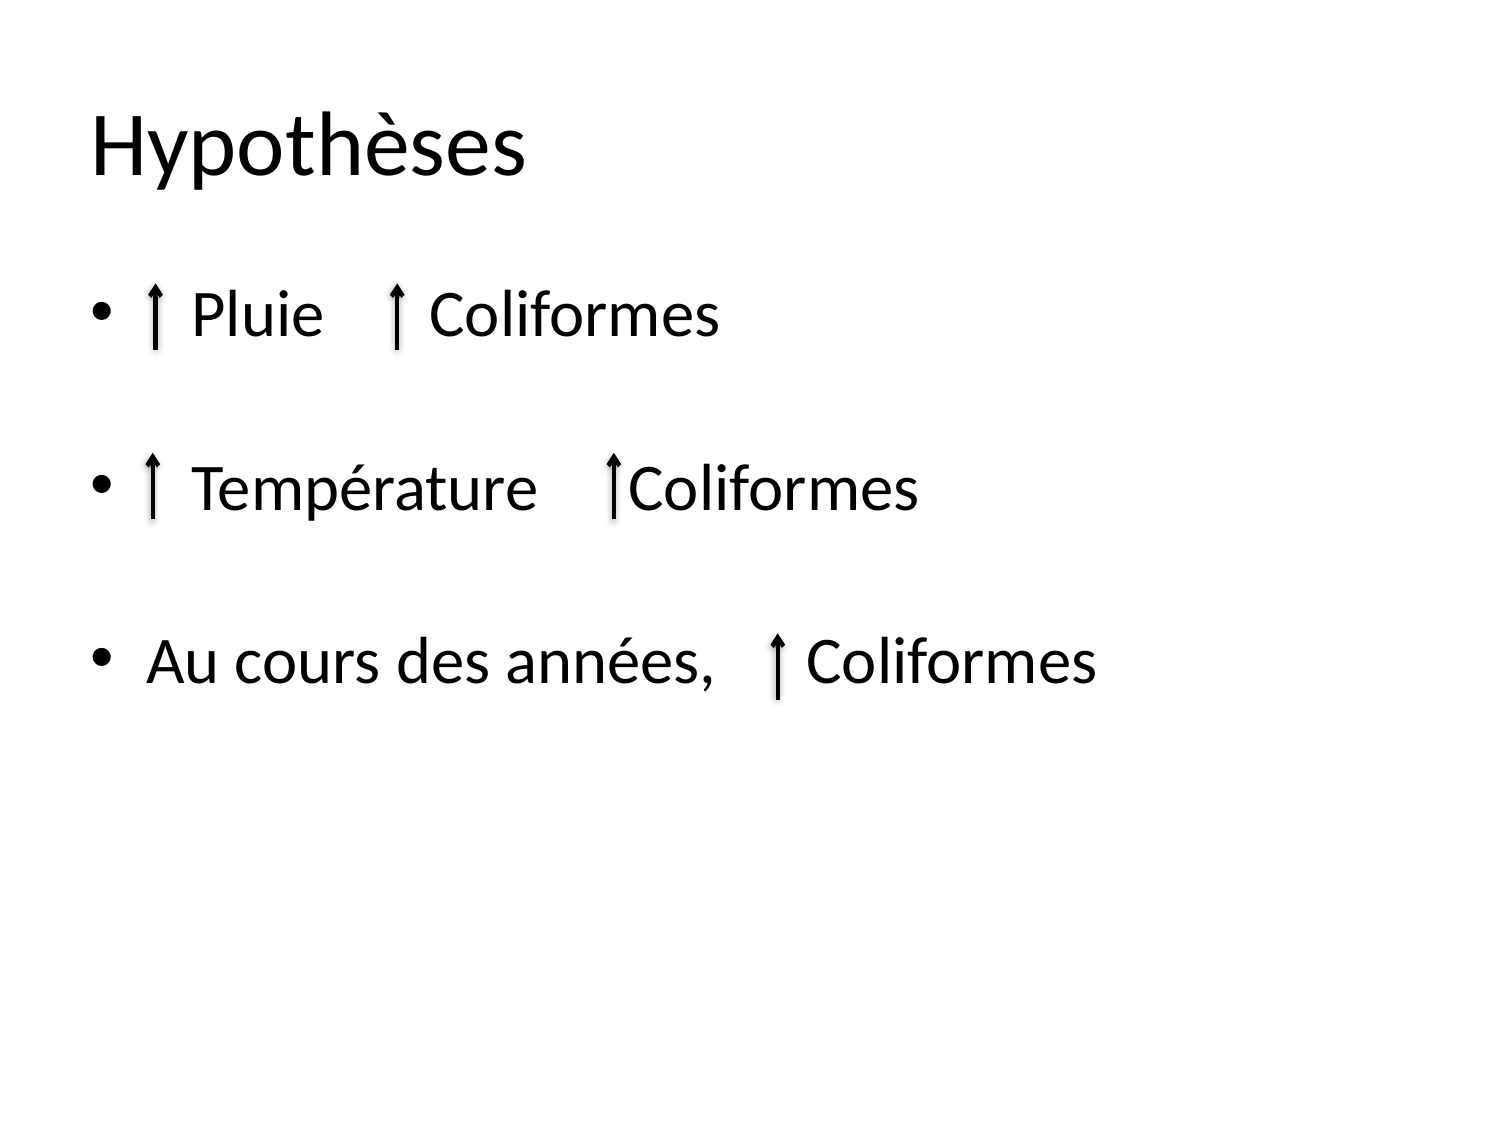

# Hypothèses
   Pluie       Coliformes
   Température      Coliformes
Au cours des années,      Coliformes